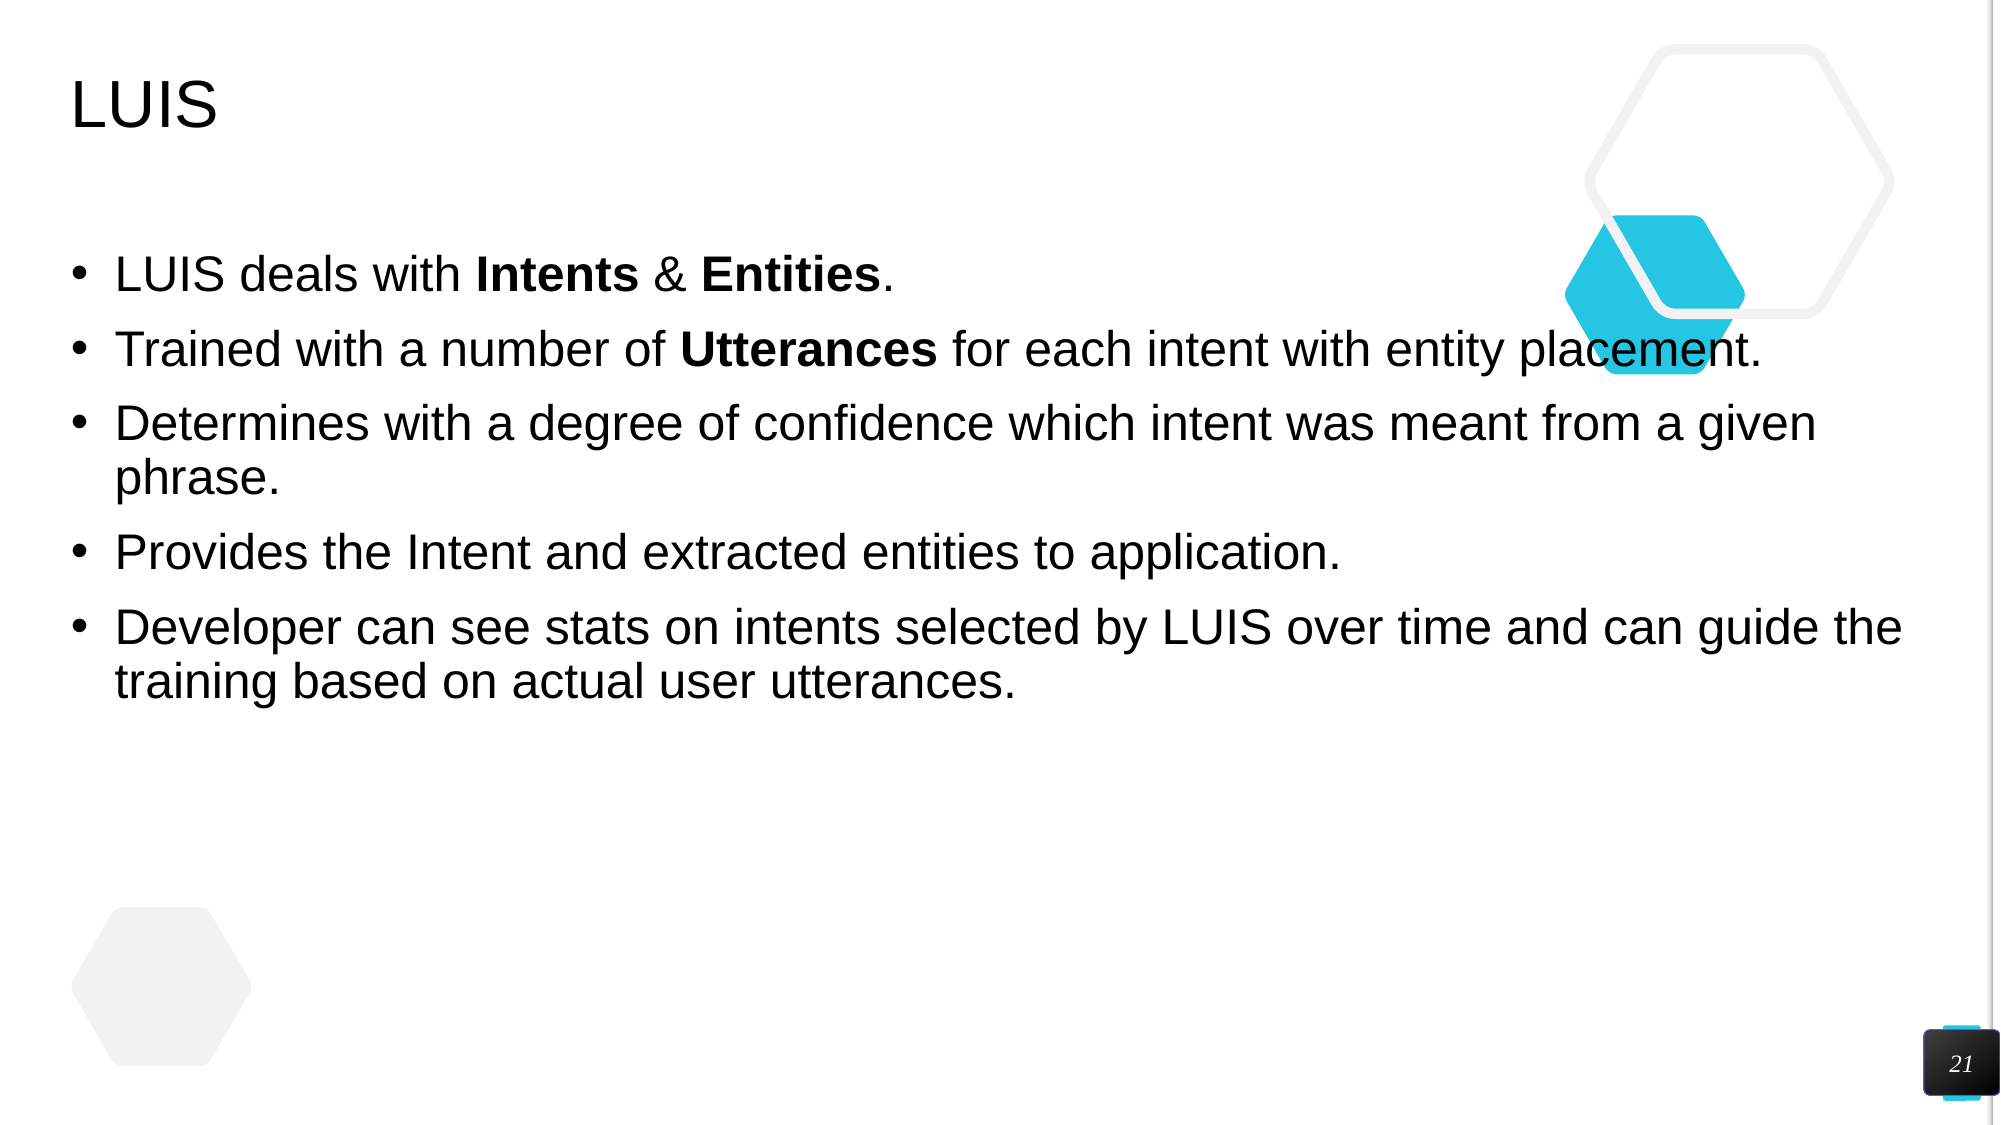

# LUIS
LUIS deals with Intents & Entities.
Trained with a number of Utterances for each intent with entity placement.
Determines with a degree of confidence which intent was meant from a given phrase.
Provides the Intent and extracted entities to application.
Developer can see stats on intents selected by LUIS over time and can guide the training based on actual user utterances.
21